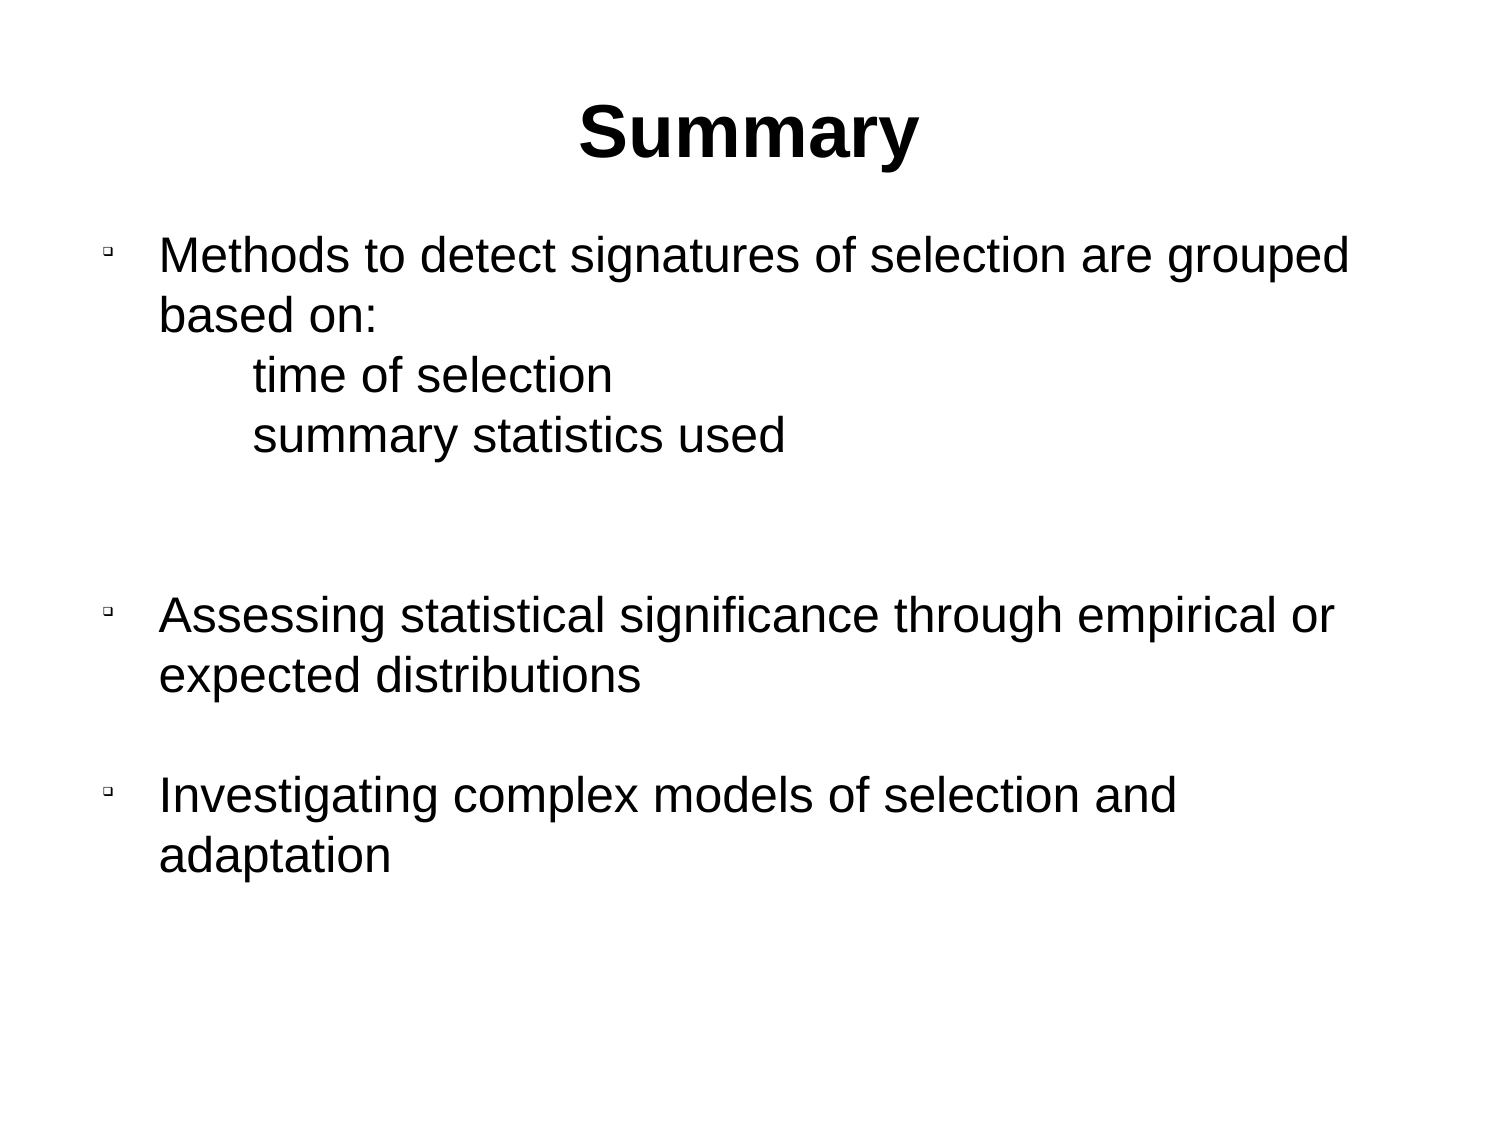

# Summary
Methods to detect signatures of selection are grouped based on:
	time of selection
	summary statistics used

Assessing statistical significance through empirical or expected distributions

Investigating complex models of selection and adaptation